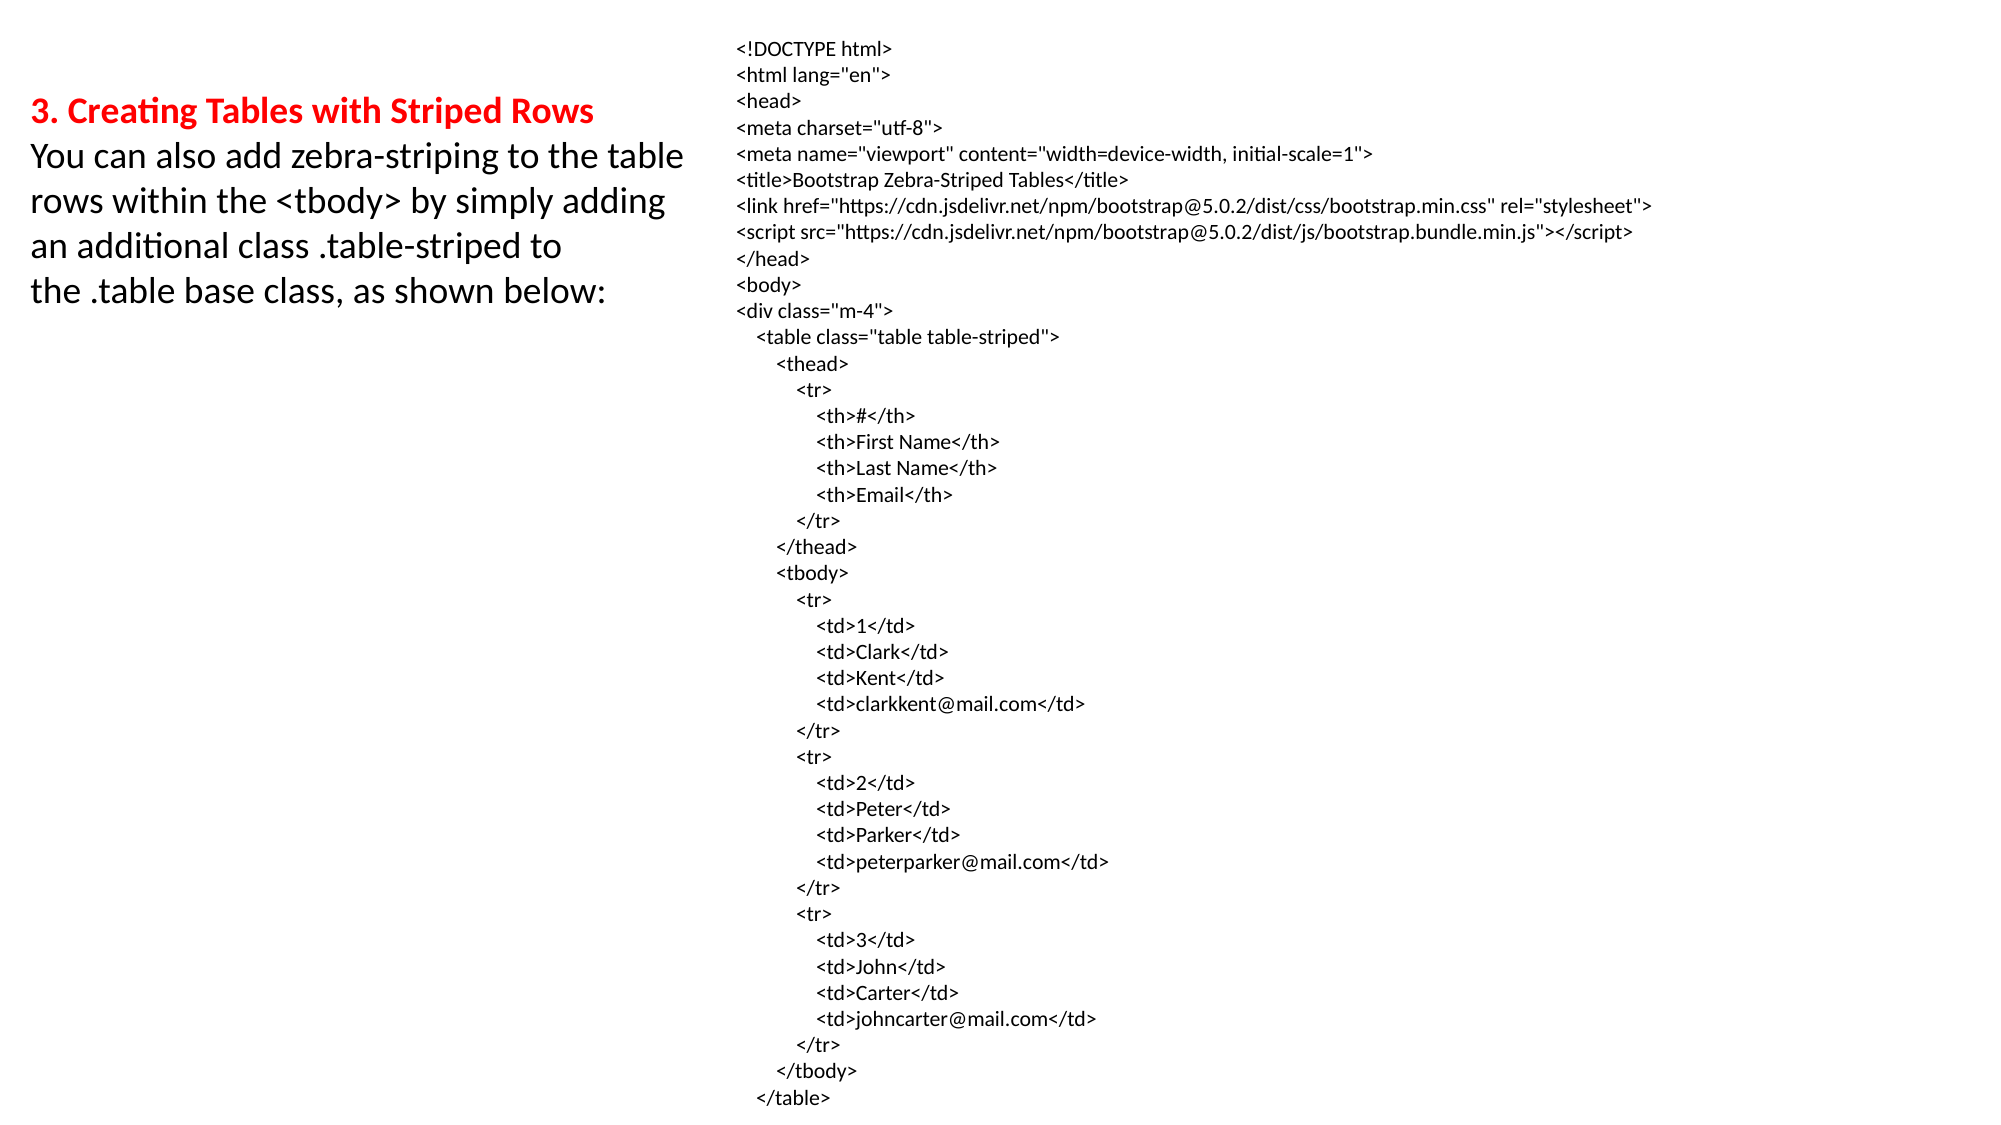

<!DOCTYPE html>
<html lang="en">
<head>
<meta charset="utf-8">
<meta name="viewport" content="width=device-width, initial-scale=1">
<title>Bootstrap Zebra-Striped Tables</title>
<link href="https://cdn.jsdelivr.net/npm/bootstrap@5.0.2/dist/css/bootstrap.min.css" rel="stylesheet">
<script src="https://cdn.jsdelivr.net/npm/bootstrap@5.0.2/dist/js/bootstrap.bundle.min.js"></script>
</head>
<body>
<div class="m-4">
    <table class="table table-striped">
        <thead>
            <tr>
                <th>#</th>
                <th>First Name</th>
                <th>Last Name</th>
                <th>Email</th>
            </tr>
        </thead>
        <tbody>
            <tr>
                <td>1</td>
                <td>Clark</td>
                <td>Kent</td>
                <td>clarkkent@mail.com</td>
            </tr>
            <tr>
                <td>2</td>
                <td>Peter</td>
                <td>Parker</td>
                <td>peterparker@mail.com</td>
            </tr>
            <tr>
                <td>3</td>
                <td>John</td>
                <td>Carter</td>
                <td>johncarter@mail.com</td>
            </tr>
        </tbody>
    </table>

    <table class="table table-striped table-dark">
        <thead>
            <tr>
                <th>#</th>
                <th>First Name</th>
                <th>Last Name</th>
                <th>Email</th>
            </tr>
        </thead>
        <tbody>
            <tr>
                <td>1</td>
                <td>Clark</td>
                <td>Kent</td>
                <td>clarkkent@mail.com</td>
            </tr>
            <tr>
                <td>2</td>
                <td>Peter</td>
                <td>Parker</td>
                <td>peterparker@mail.com</td>
            </tr>
            <tr>
                <td>3</td>
                <td>John</td>
                <td>Carter</td>
                <td>johncarter@mail.com</td>
            </tr>
        </tbody>
    </table>

    <table class="table table-striped table-primary">
        <thead>
            <tr>
                <th>#</th>
                <th>First Name</th>
                <th>Last Name</th>
                <th>Email</th>
            </tr>
        </thead>
        <tbody>
            <tr>
                <td>1</td>
                <td>Clark</td>
                <td>Kent</td>
                <td>clarkkent@mail.com</td>
            </tr>
            <tr>
                <td>2</td>
                <td>Peter</td>
                <td>Parker</td>
                <td>peterparker@mail.com</td>
            </tr>
            <tr>
                <td>3</td>
                <td>John</td>
                <td>Carter</td>
                <td>johncarter@mail.com</td>
            </tr>
        </tbody>
    </table>

    <table class="table table-striped table-secondary">
        <thead>
            <tr>
                <th>#</th>
                <th>First Name</th>
                <th>Last Name</th>
                <th>Email</th>
            </tr>
        </thead>
        <tbody>
            <tr>
                <td>1</td>
                <td>Clark</td>
                <td>Kent</td>
                <td>clarkkent@mail.com</td>
            </tr>
            <tr>
                <td>2</td>
                <td>Peter</td>
                <td>Parker</td>
                <td>peterparker@mail.com</td>
            </tr>
            <tr>
                <td>3</td>
                <td>John</td>
                <td>Carter</td>
                <td>johncarter@mail.com</td>
            </tr>
        </tbody>
    </table>

    <table class="table table-striped table-success">
        <thead>
            <tr>
                <th>#</th>
                <th>First Name</th>
                <th>Last Name</th>
                <th>Email</th>
            </tr>
        </thead>
        <tbody>
            <tr>
                <td>1</td>
                <td>Clark</td>
                <td>Kent</td>
                <td>clarkkent@mail.com</td>
            </tr>
            <tr>
                <td>2</td>
                <td>Peter</td>
                <td>Parker</td>
                <td>peterparker@mail.com</td>
            </tr>
            <tr>
                <td>3</td>
                <td>John</td>
                <td>Carter</td>
                <td>johncarter@mail.com</td>
            </tr>
        </tbody>
    </table>

    <table class="table table-striped table-danger">
        <thead>
            <tr>
                <th>#</th>
                <th>First Name</th>
                <th>Last Name</th>
                <th>Email</th>
            </tr>
        </thead>
        <tbody>
            <tr>
                <td>1</td>
                <td>Clark</td>
                <td>Kent</td>
                <td>clarkkent@mail.com</td>
            </tr>
            <tr>
                <td>2</td>
                <td>Peter</td>
                <td>Parker</td>
                <td>peterparker@mail.com</td>
            </tr>
            <tr>
                <td>3</td>
                <td>John</td>
                <td>Carter</td>
                <td>johncarter@mail.com</td>
            </tr>
        </tbody>
    </table>

    <table class="table table-striped table-warning">
        <thead>
            <tr>
                <th>#</th>
                <th>First Name</th>
                <th>Last Name</th>
                <th>Email</th>
            </tr>
        </thead>
        <tbody>
            <tr>
                <td>1</td>
                <td>Clark</td>
                <td>Kent</td>
                <td>clarkkent@mail.com</td>
            </tr>
            <tr>
                <td>2</td>
                <td>Peter</td>
                <td>Parker</td>
                <td>peterparker@mail.com</td>
            </tr>
            <tr>
                <td>3</td>
                <td>John</td>
                <td>Carter</td>
                <td>johncarter@mail.com</td>
            </tr>
        </tbody>
    </table>

    <table class="table table-striped table-info">
        <thead>
            <tr>
                <th>#</th>
                <th>First Name</th>
                <th>Last Name</th>
                <th>Email</th>
            </tr>
        </thead>
        <tbody>
            <tr>
                <td>1</td>
                <td>Clark</td>
                <td>Kent</td>
                <td>clarkkent@mail.com</td>
            </tr>
            <tr>
                <td>2</td>
                <td>Peter</td>
                <td>Parker</td>
                <td>peterparker@mail.com</td>
            </tr>
            <tr>
                <td>3</td>
                <td>John</td>
                <td>Carter</td>
                <td>johncarter@mail.com</td>
            </tr>
        </tbody>
    </table>

    <table class="table table-striped table-light">
        <thead>
            <tr>
                <th>#</th>
                <th>First Name</th>
                <th>Last Name</th>
                <th>Email</th>
            </tr>
        </thead>
        <tbody>
            <tr>
                <td>1</td>
                <td>Clark</td>
                <td>Kent</td>
                <td>clarkkent@mail.com</td>
            </tr>
            <tr>
                <td>2</td>
                <td>Peter</td>
                <td>Parker</td>
                <td>peterparker@mail.com</td>
            </tr>
            <tr>
                <td>3</td>
                <td>John</td>
                <td>Carter</td>
                <td>johncarter@mail.com</td>
            </tr>
        </tbody>
    </table>
</div>
</body>
</html>
3. Creating Tables with Striped Rows
You can also add zebra-striping to the table rows within the <tbody> by simply adding an additional class .table-striped to the .table base class, as shown below: